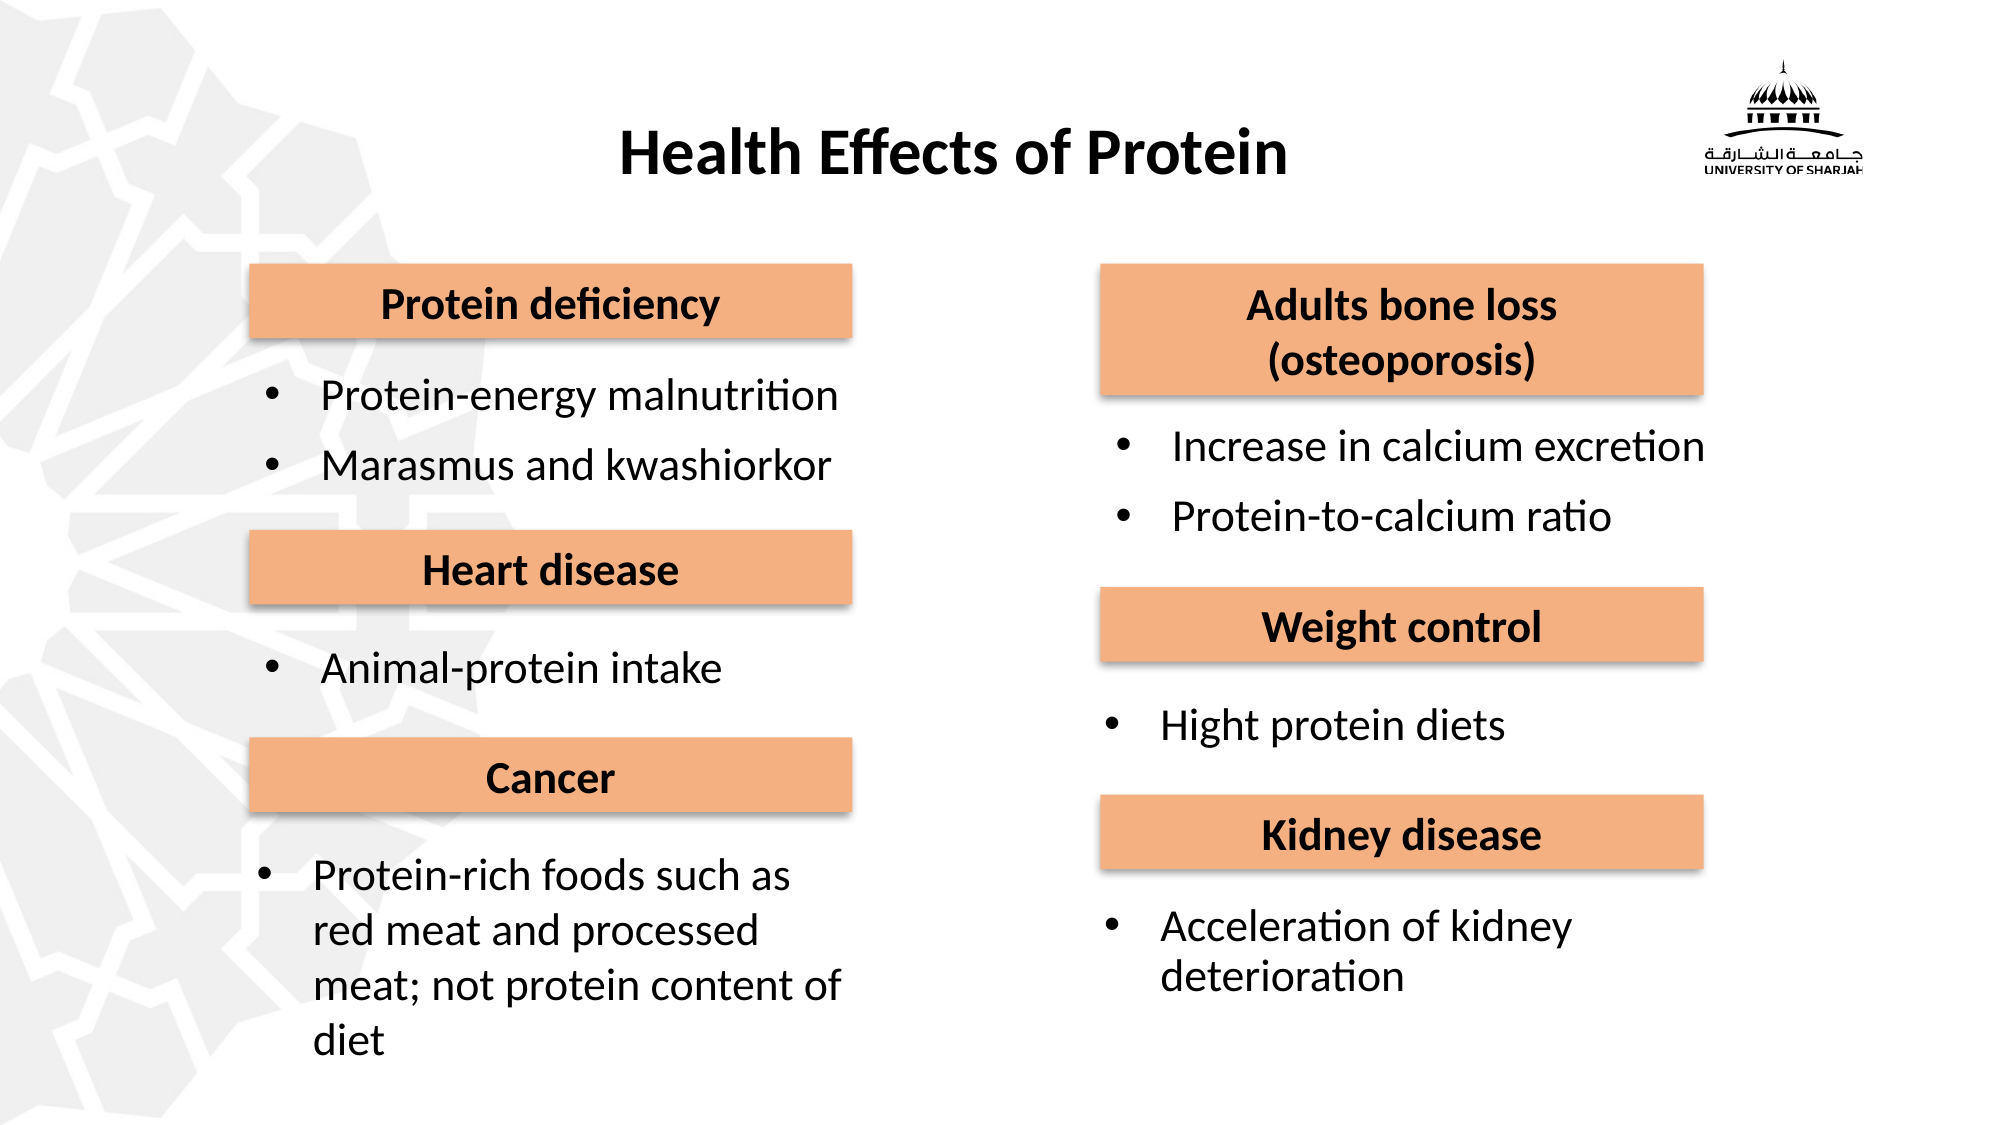

Health Effects of Protein
Protein deficiency
Adults bone loss (osteoporosis)
Protein-energy malnutrition
Marasmus and kwashiorkor
Increase in calcium excretion
Protein-to-calcium ratio
Heart disease
Weight control
Animal-protein intake
Hight protein diets
Cancer
Kidney disease
Protein-rich foods such as red meat and processed meat; not protein content of diet
Acceleration of kidney deterioration